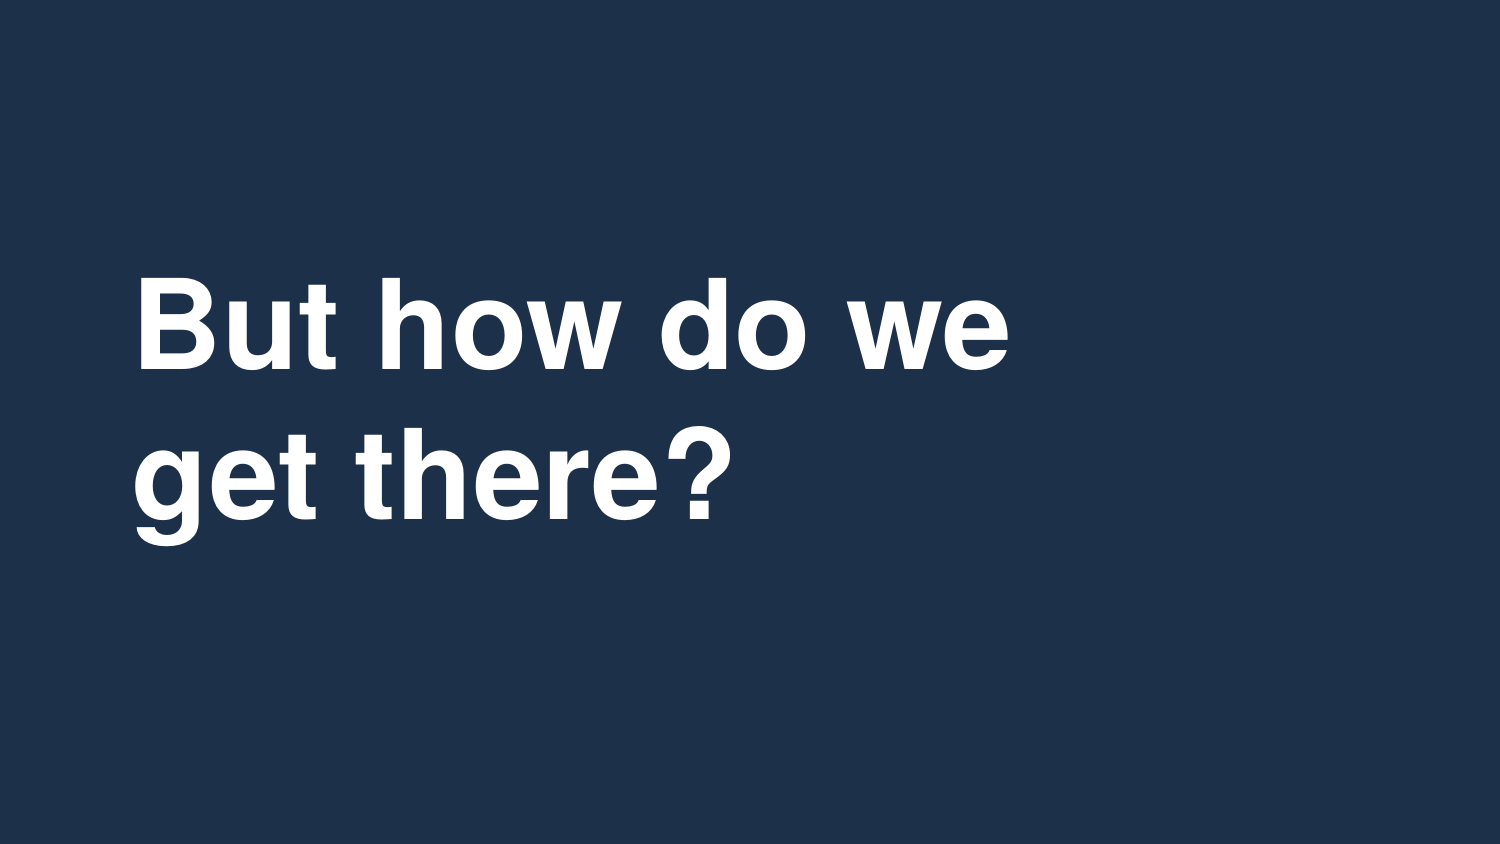

# But how do we get there?